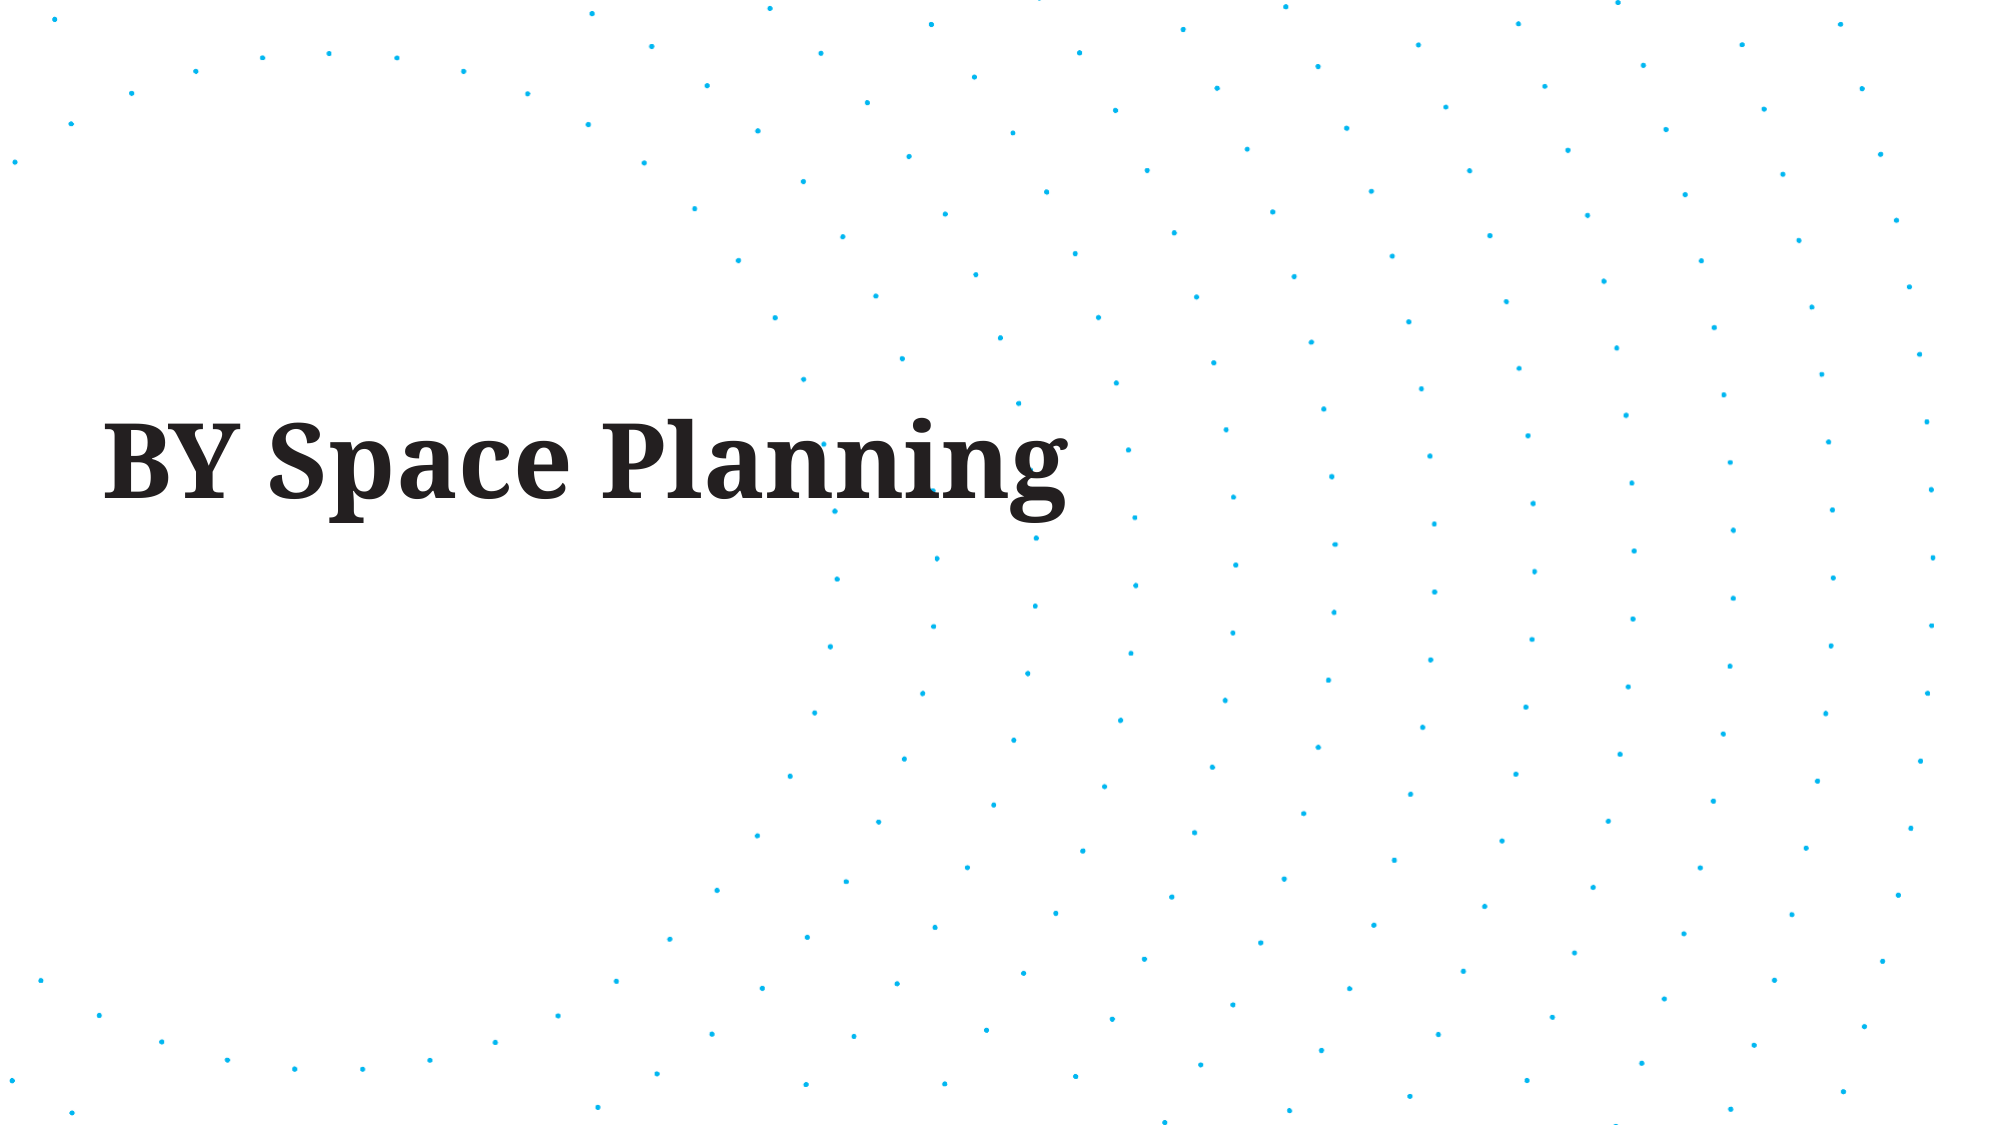

# BY Space Planning
Copyright © 2016 BY Software Group, Inc. Confidential